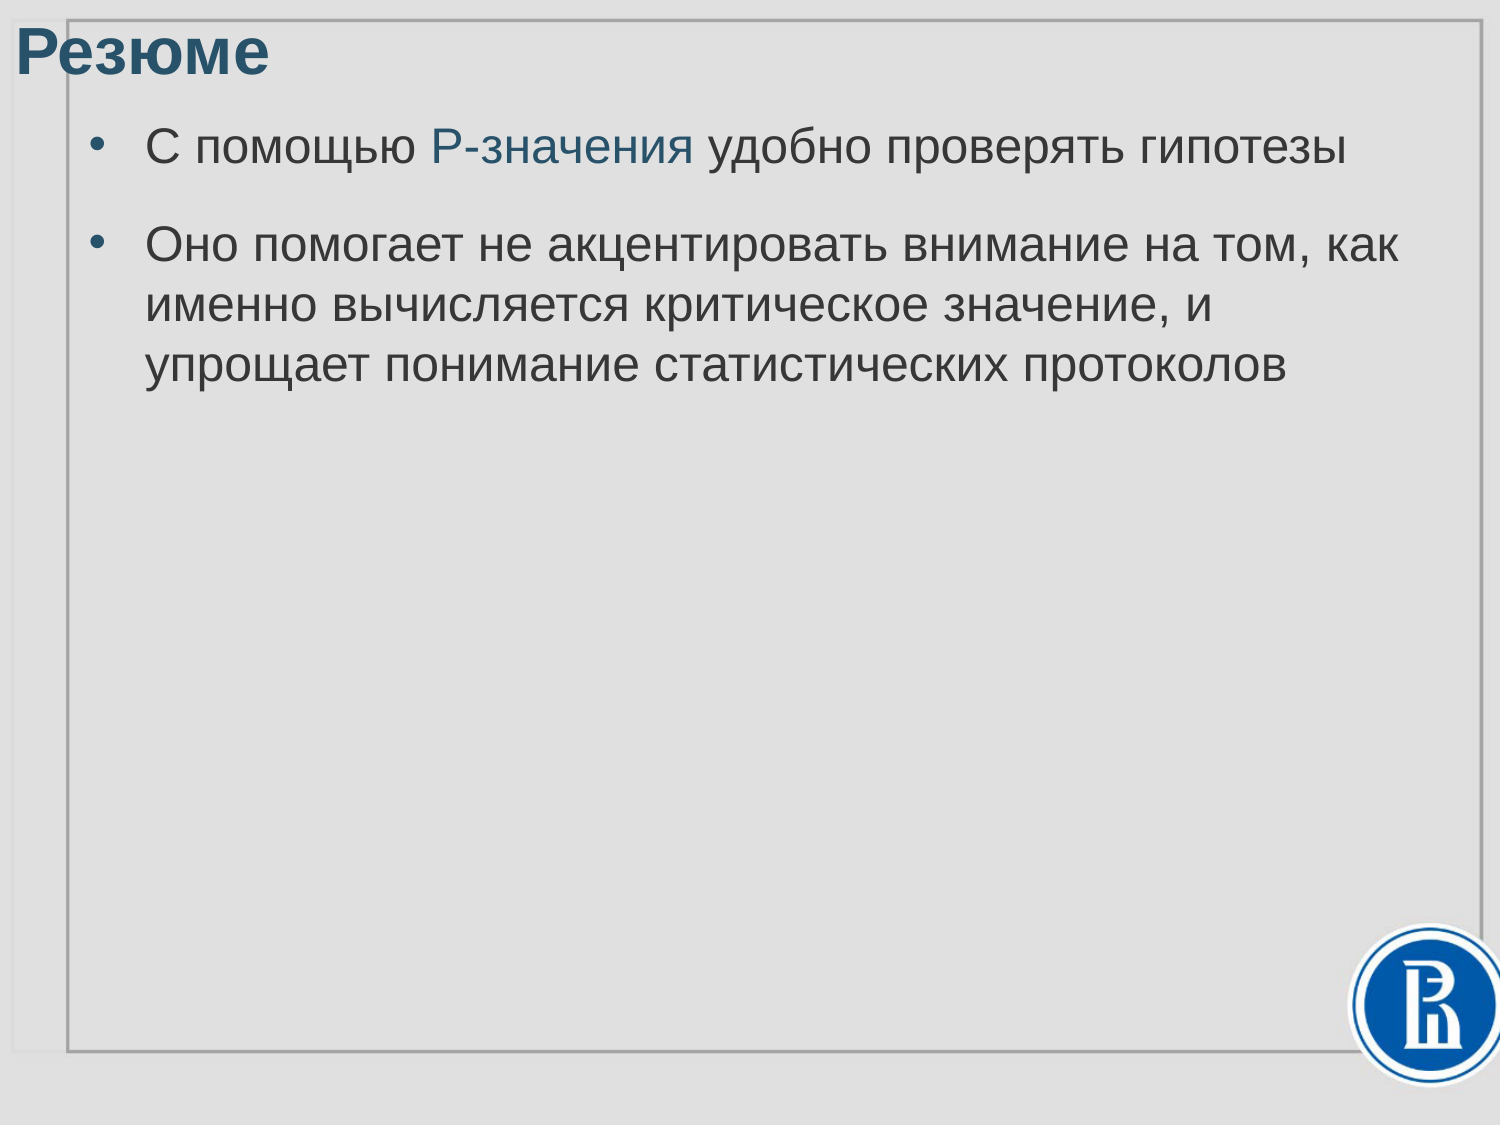

# Резюме
С помощью P-значения удобно проверять гипотезы
Оно помогает не акцентировать внимание на том, как именно вычисляется критическое значение, и упрощает понимание статистических протоколов